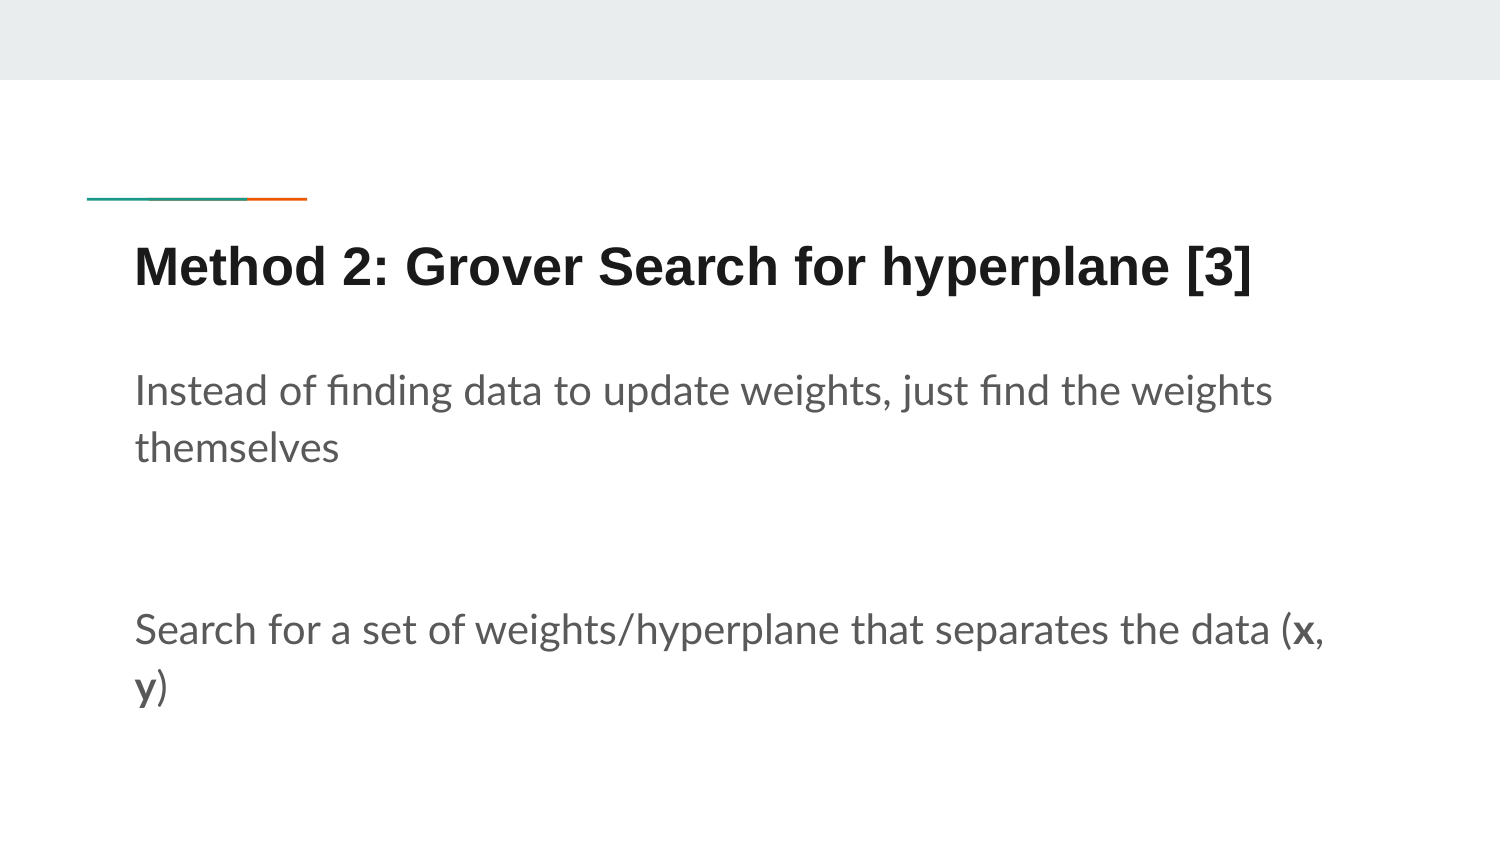

# Method 2: Grover Search for hyperplane [3]
Instead of finding data to update weights, just find the weights themselves

Search for a set of weights/hyperplane that separates the data (x, y)